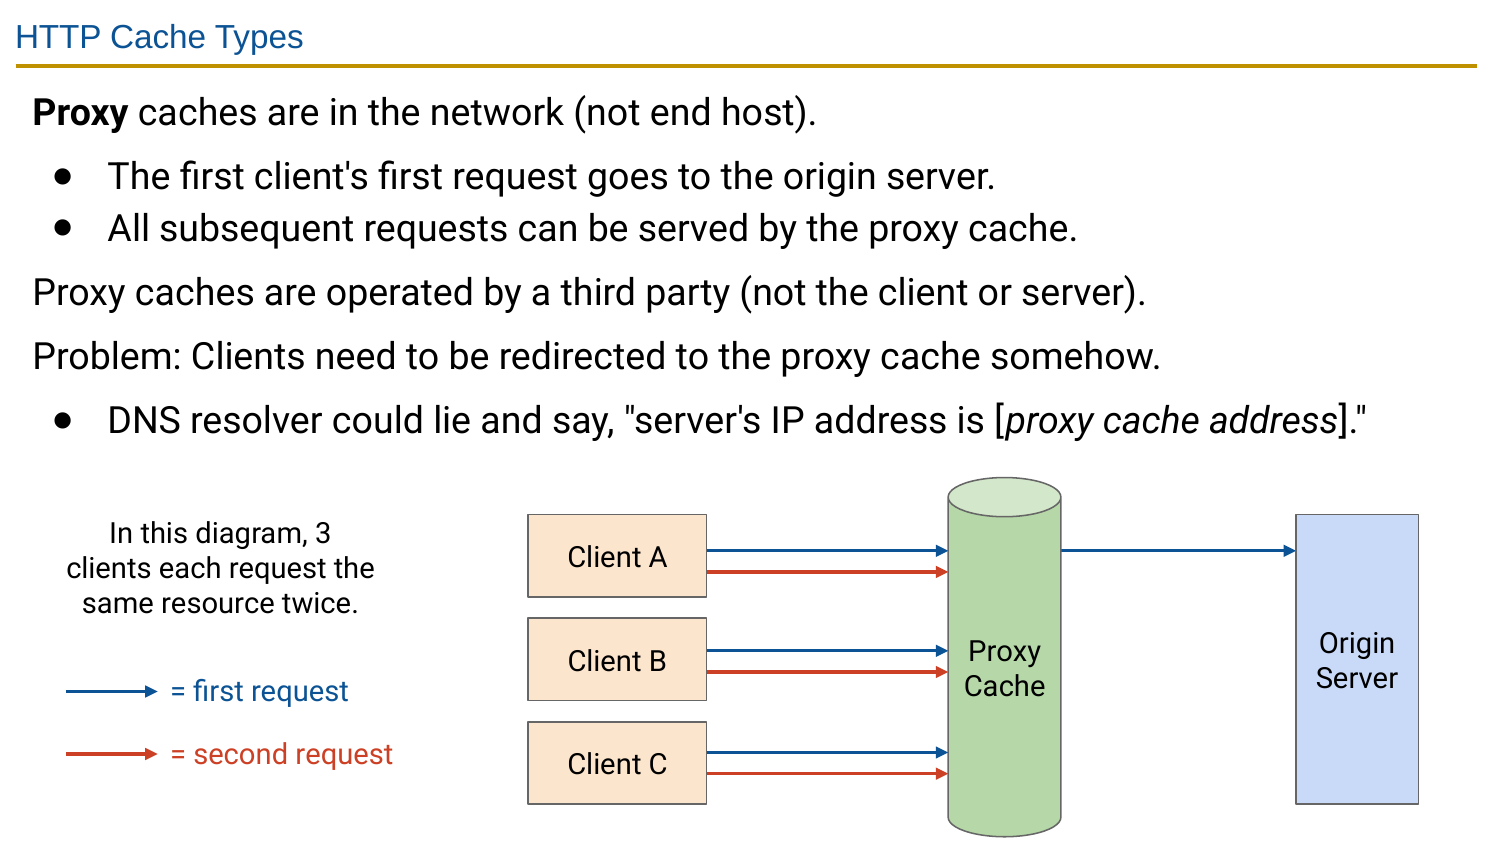

# HTTP Cache Types
Proxy caches are in the network (not end host).
The first client's first request goes to the origin server.
All subsequent requests can be served by the proxy cache.
Proxy caches are operated by a third party (not the client or server).
Problem: Clients need to be redirected to the proxy cache somehow.
DNS resolver could lie and say, "server's IP address is [proxy cache address]."
Proxy Cache
In this diagram, 3 clients each request the same resource twice.
Client A
Origin Server
Client B
= first request
Client C
= second request